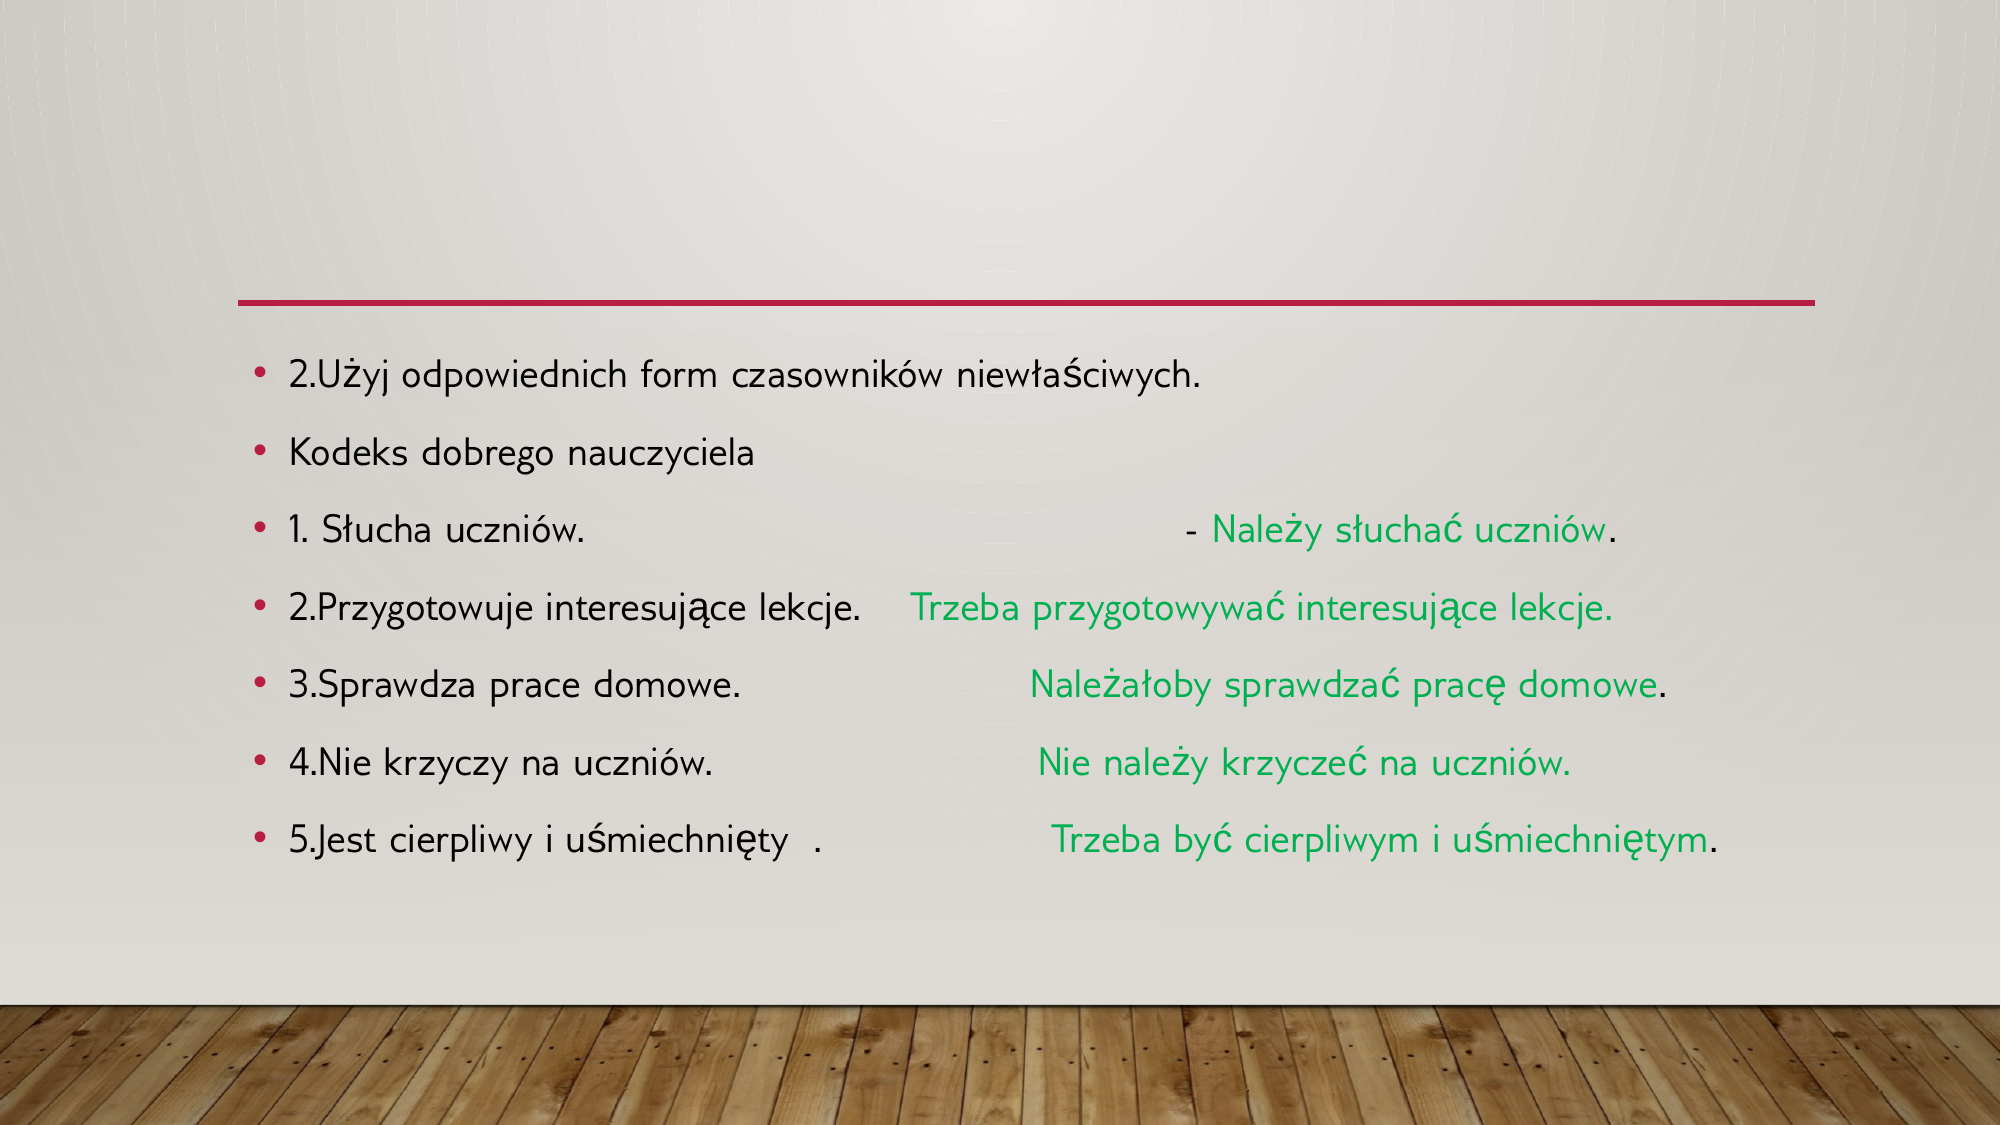

2.Użyj odpowiednich form czasowników niewłaściwych.
Kodeks dobrego nauczyciela
1. Słucha uczniów.                                                  - Należy słuchać uczniów.
2.Przygotowuje interesujące lekcje.    Trzeba przygotowywać interesujące lekcje.
3.Sprawdza prace domowe.                        Należałoby sprawdzać pracę domowe.
4.Nie krzyczy na uczniów.                           Nie należy krzyczeć na uczniów.
5.Jest cierpliwy i uśmiechnięty  .                   Trzeba być cierpliwym i uśmiechniętym.